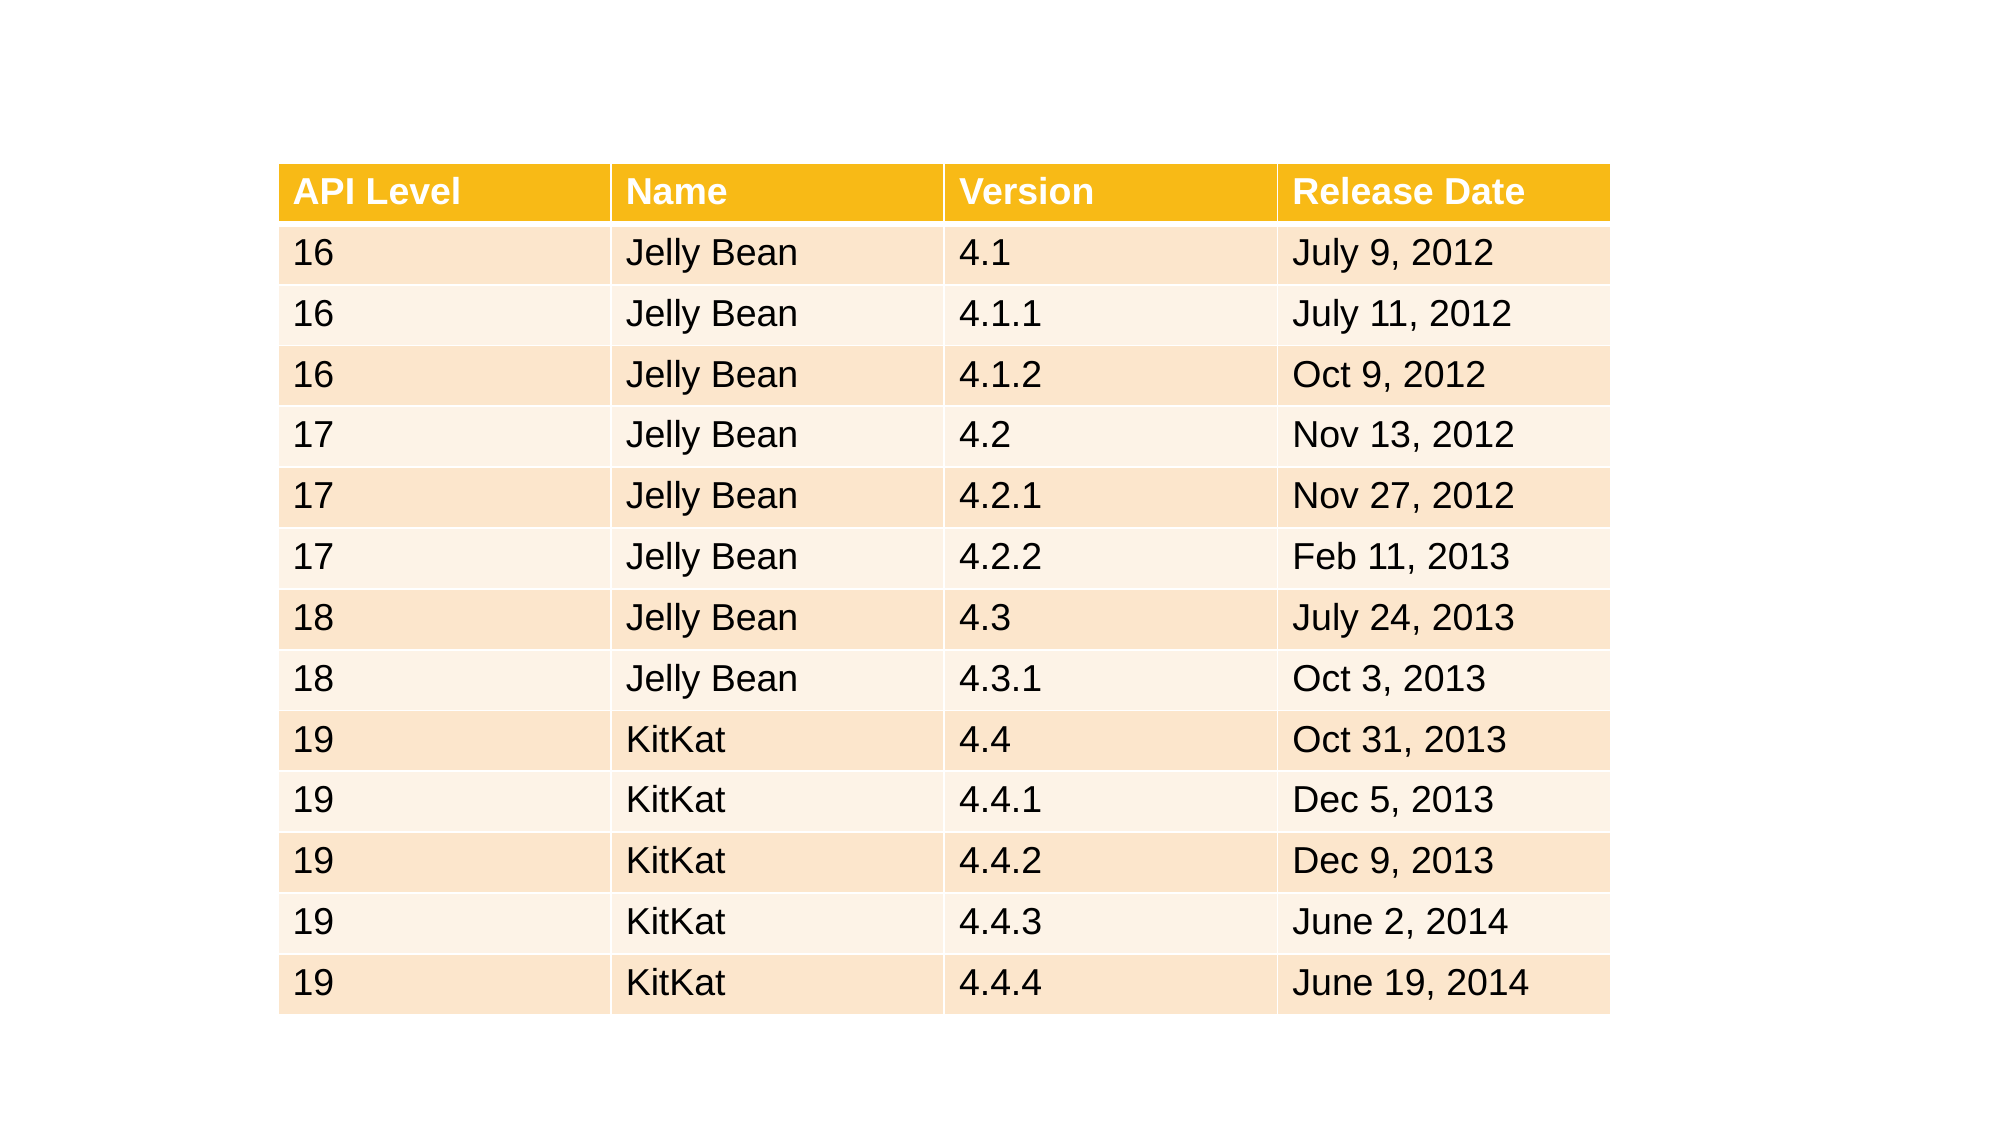

| API Level | Name | Version | Release Date |
| --- | --- | --- | --- |
| 16 | Jelly Bean | 4.1 | July 9, 2012 |
| 16 | Jelly Bean | 4.1.1 | July 11, 2012 |
| 16 | Jelly Bean | 4.1.2 | Oct 9, 2012 |
| 17 | Jelly Bean | 4.2 | Nov 13, 2012 |
| 17 | Jelly Bean | 4.2.1 | Nov 27, 2012 |
| 17 | Jelly Bean | 4.2.2 | Feb 11, 2013 |
| 18 | Jelly Bean | 4.3 | July 24, 2013 |
| 18 | Jelly Bean | 4.3.1 | Oct 3, 2013 |
| 19 | KitKat | 4.4 | Oct 31, 2013 |
| 19 | KitKat | 4.4.1 | Dec 5, 2013 |
| 19 | KitKat | 4.4.2 | Dec 9, 2013 |
| 19 | KitKat | 4.4.3 | June 2, 2014 |
| 19 | KitKat | 4.4.4 | June 19, 2014 |